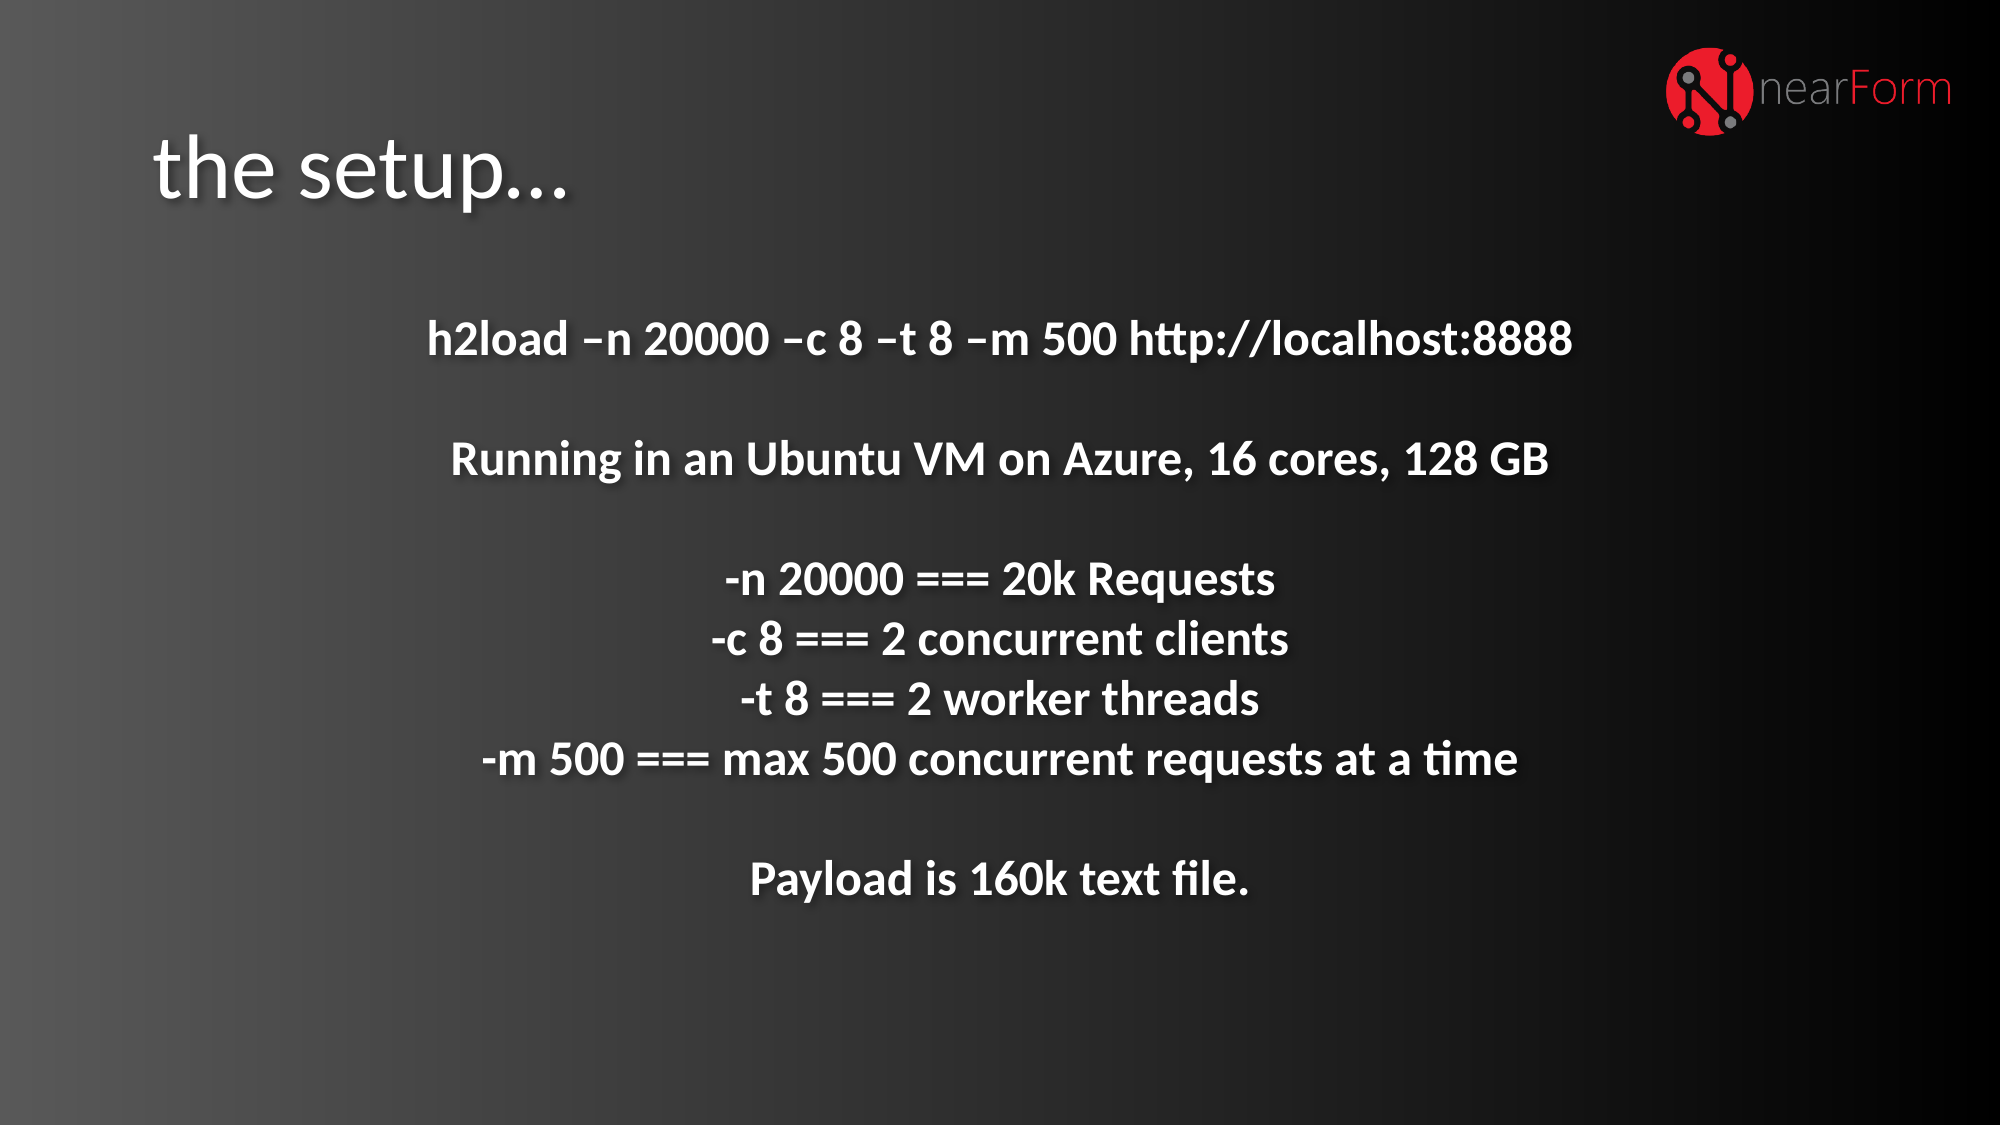

# the setup…
h2load –n 20000 –c 8 –t 8 –m 500 http://localhost:8888

Running in an Ubuntu VM on Azure, 16 cores, 128 GB

-n 20000 === 20k Requests
-c 8 === 2 concurrent clients
-t 8 === 2 worker threads
-m 500 === max 500 concurrent requests at a time

Payload is 160k text file.